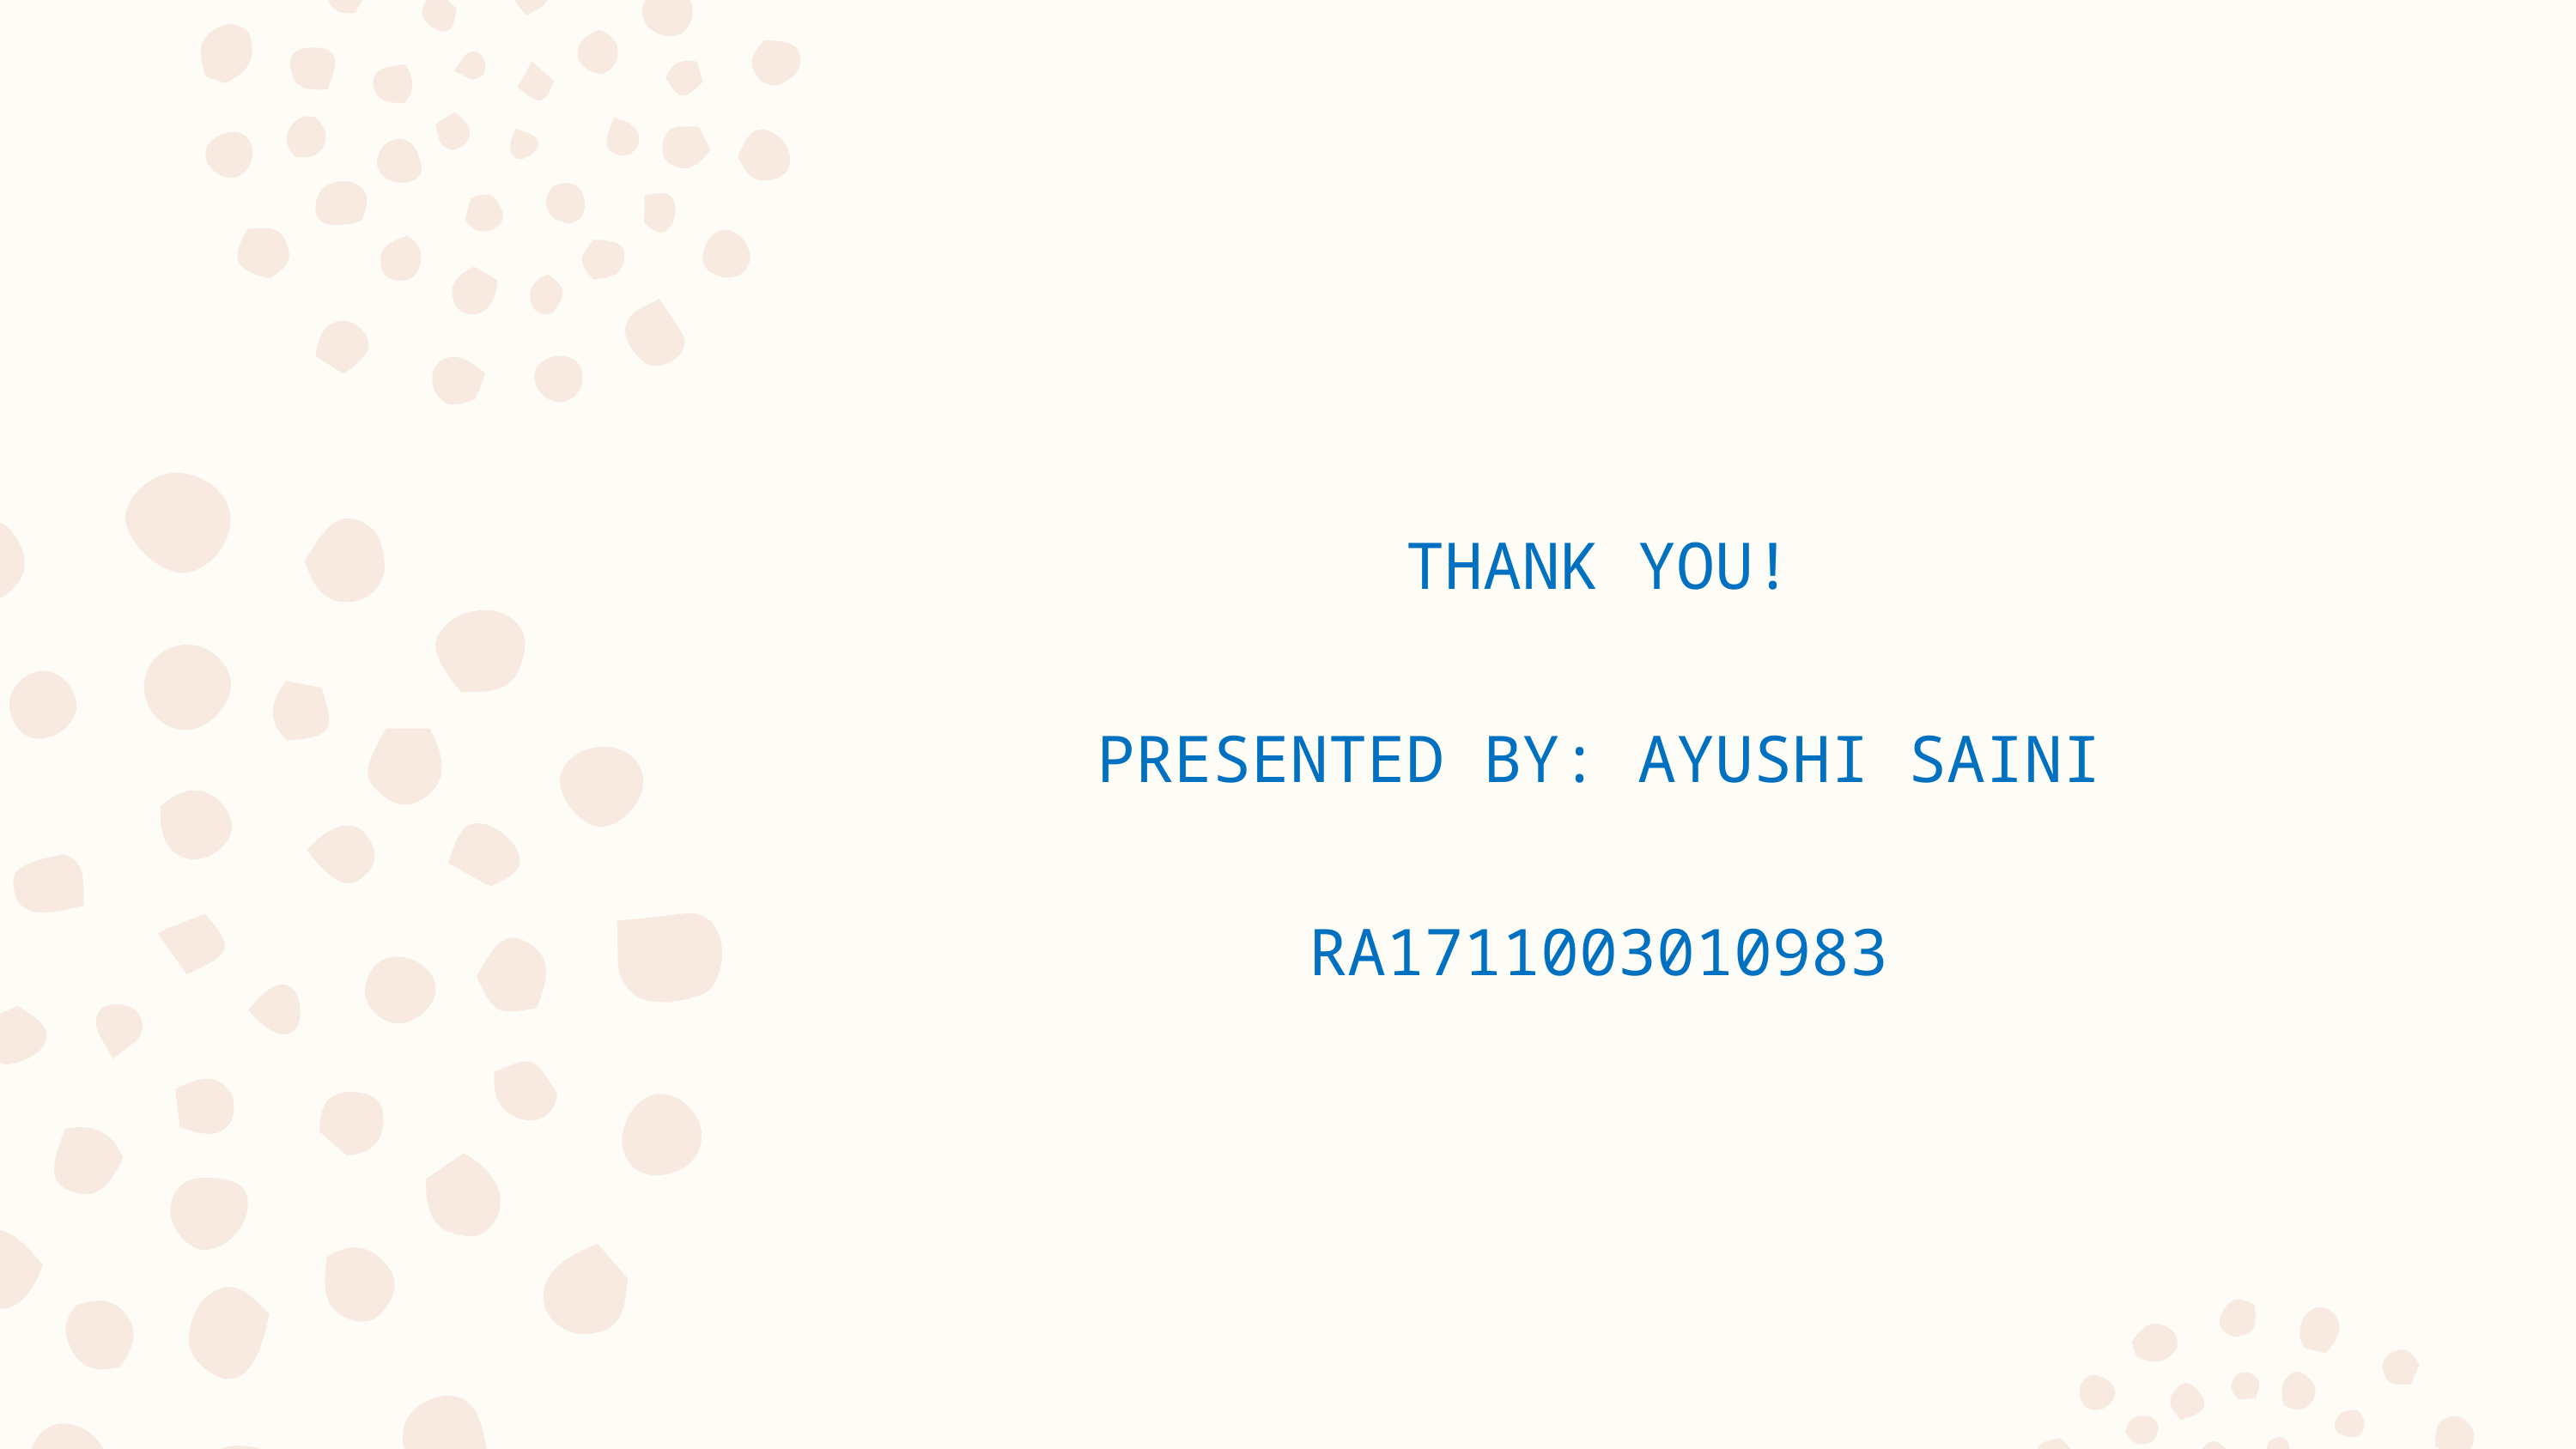

THANK YOU!
PRESENTED BY: AYUSHI SAINI
RA1711003010983